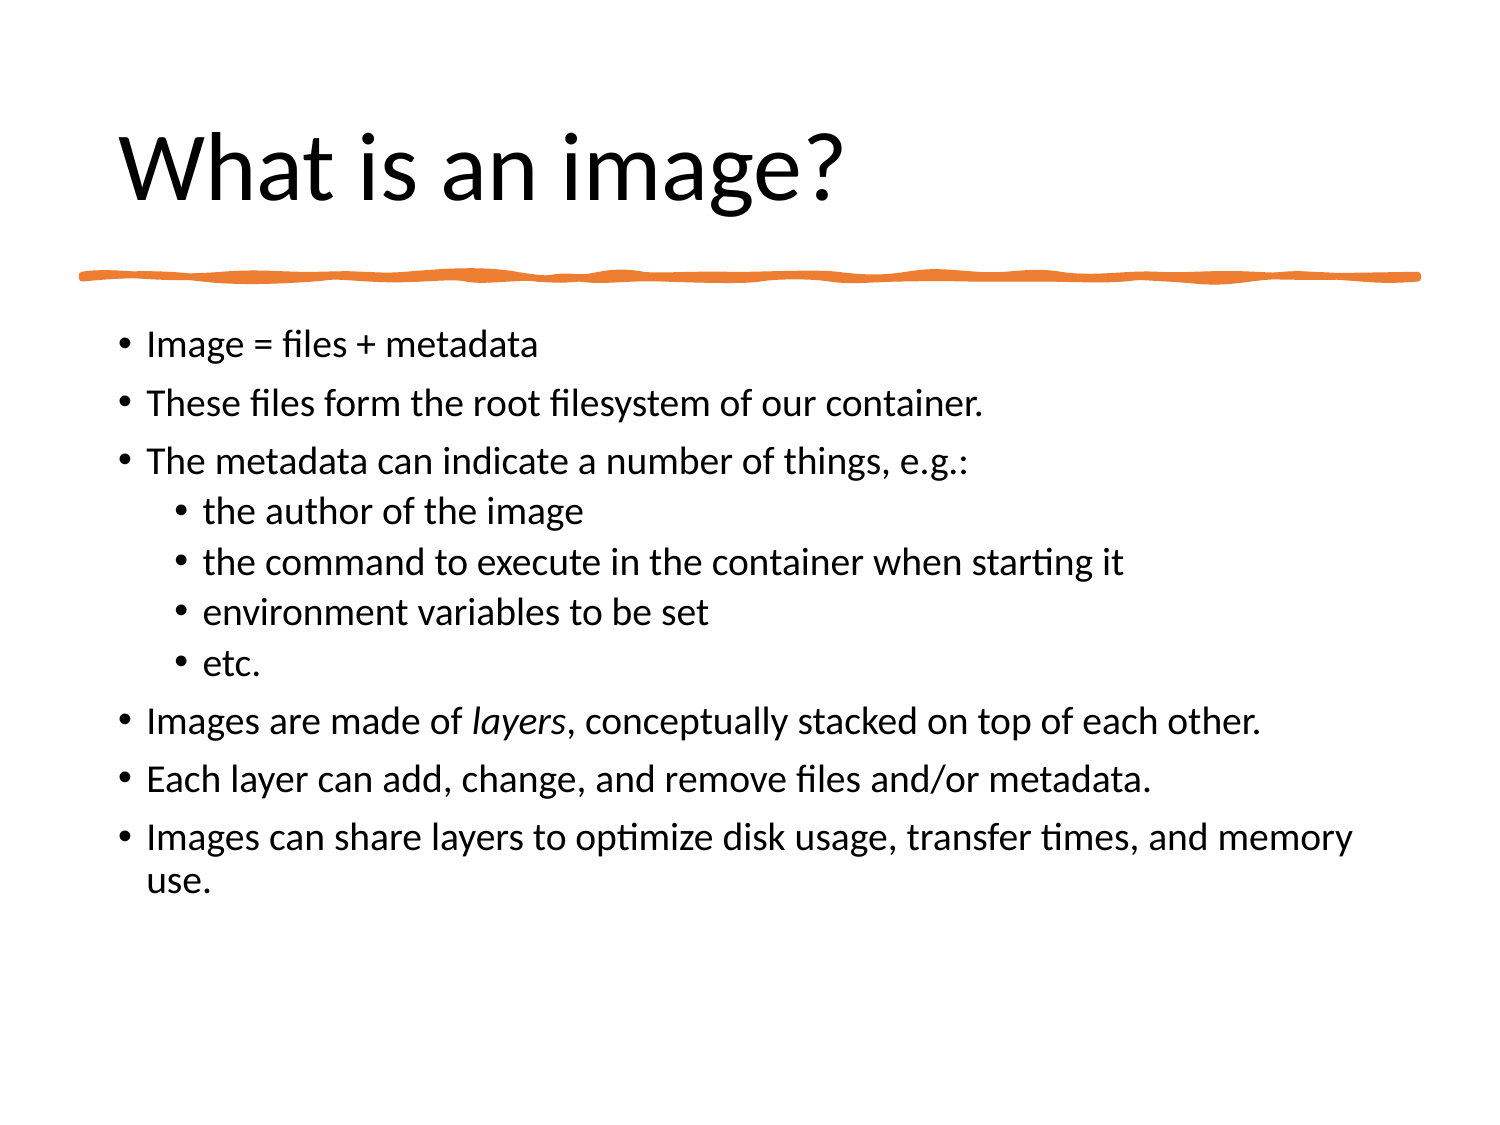

# What is an image?

Image = files + metadata
These files form the root filesystem of our container.
The metadata can indicate a number of things, e.g.:
the author of the image
the command to execute in the container when starting it
environment variables to be set
etc.
Images are made of layers, conceptually stacked on top of each other.
Each layer can add, change, and remove files and/or metadata.
Images can share layers to optimize disk usage, transfer times, and memory use.